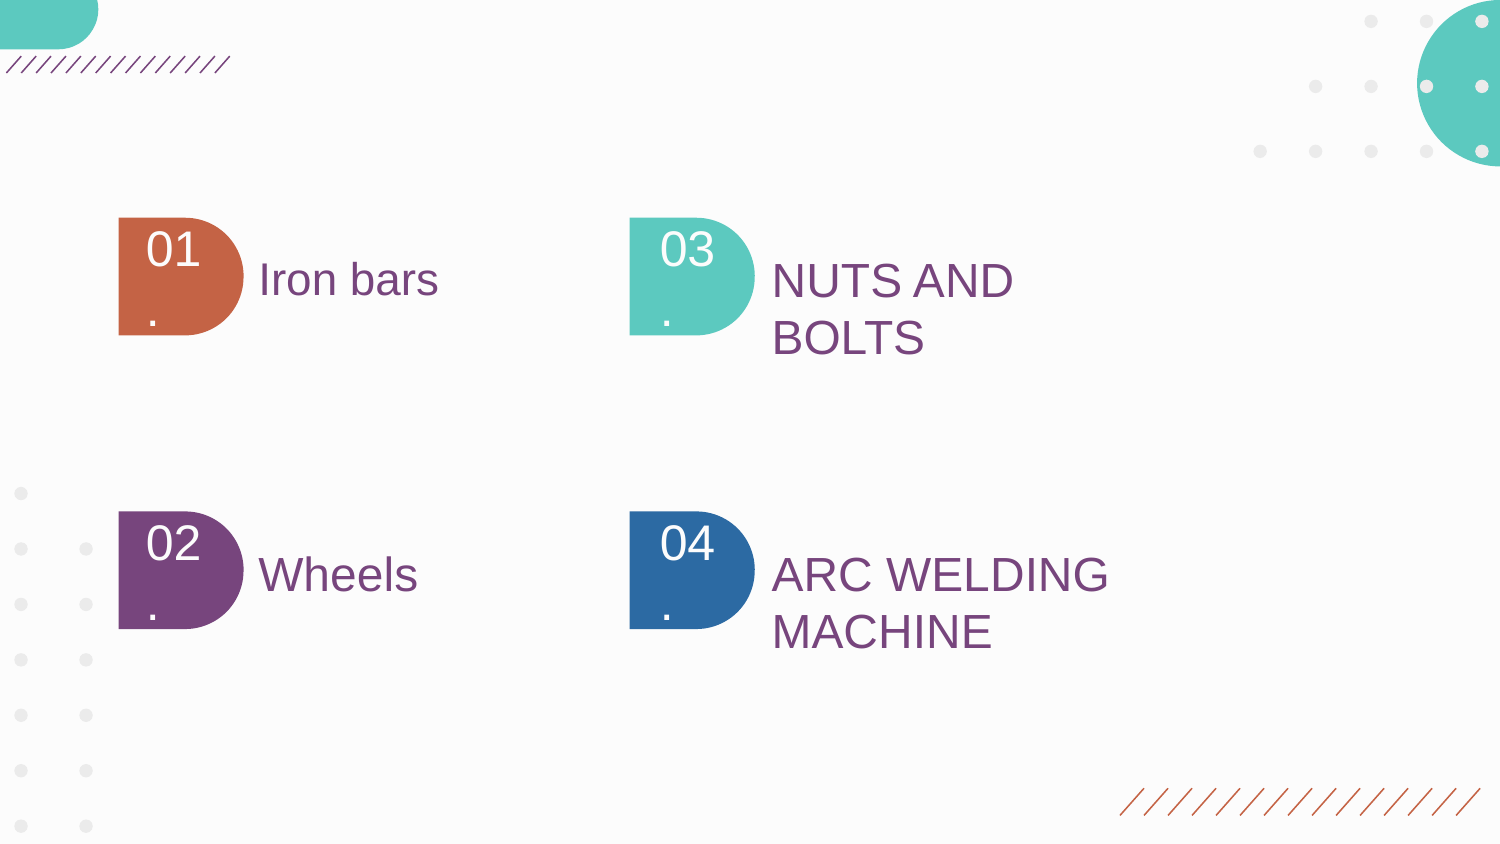

Iron bars
NUTS AND BOLTS
01.
03.

Wheels
ARC WELDING MACHINE
02.
04.